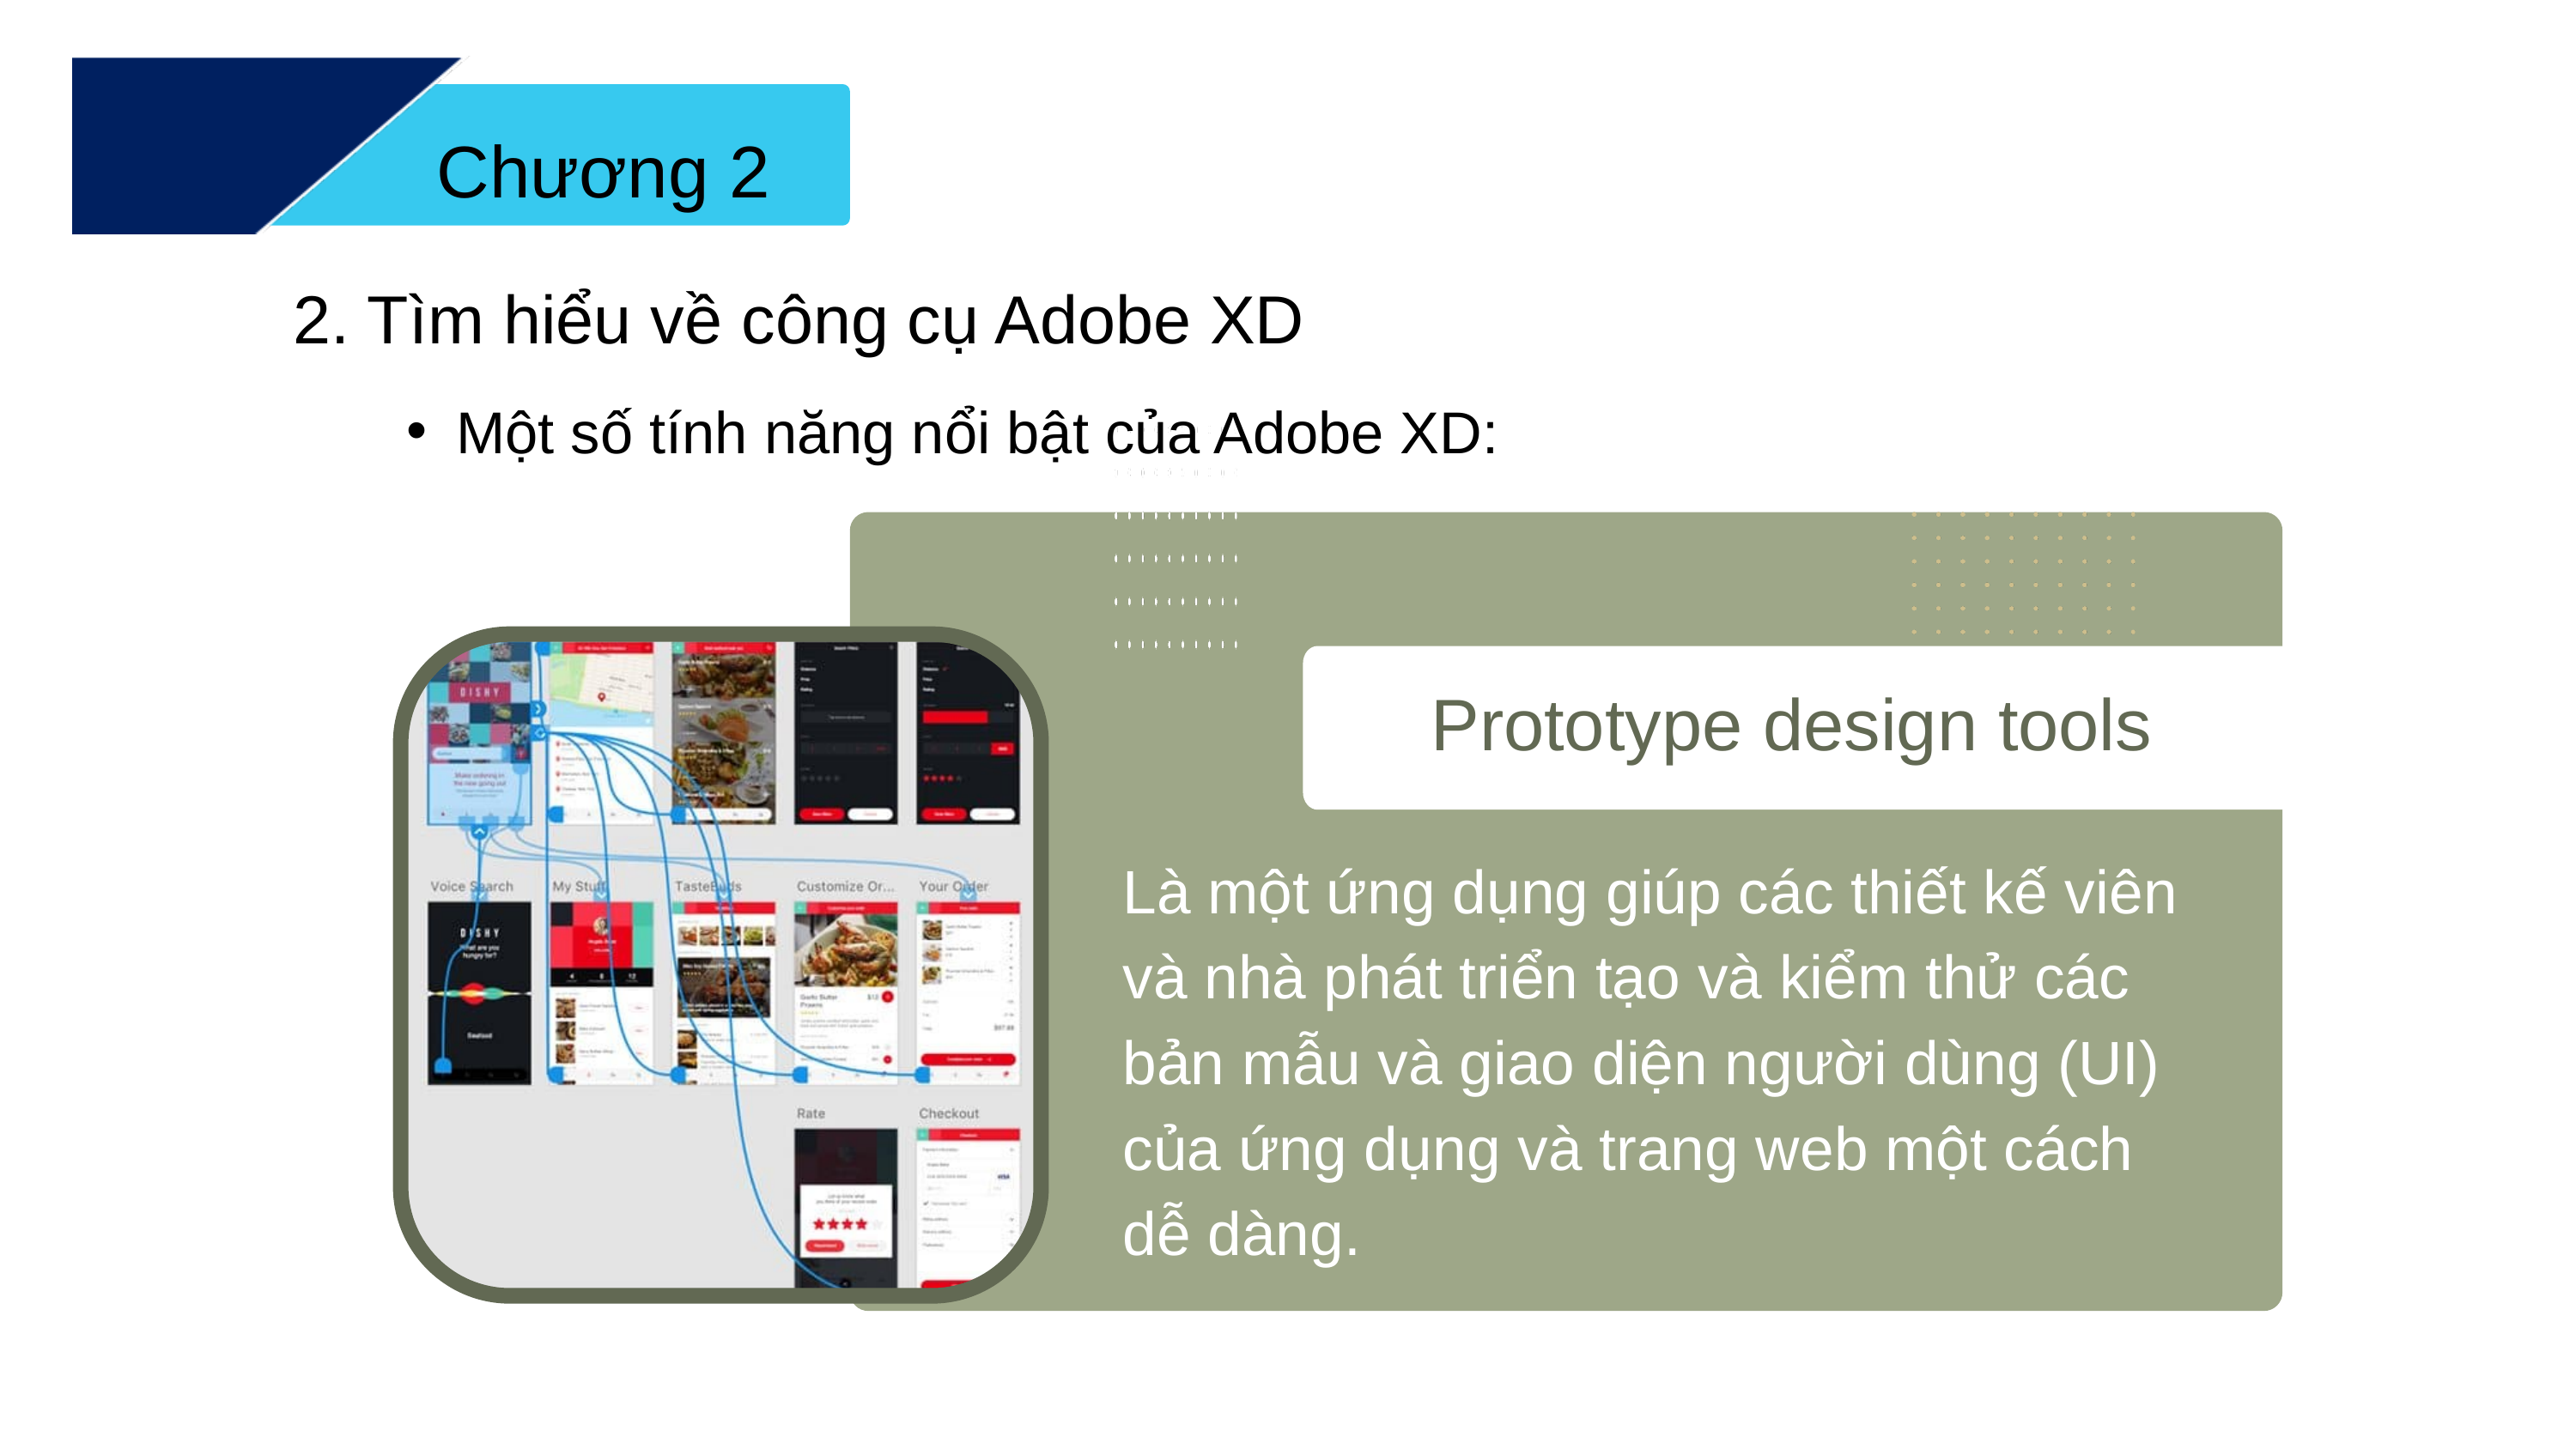

Chương 2
2. Tìm hiểu về công cụ Adobe XD
Một số tính năng nổi bật của Adobe XD:

Prototype design tools
Là một ứng dụng giúp các thiết kế viên và nhà phát triển tạo và kiểm thử các bản mẫu và giao diện người dùng (UI) của ứng dụng và trang web một cách dễ dàng.